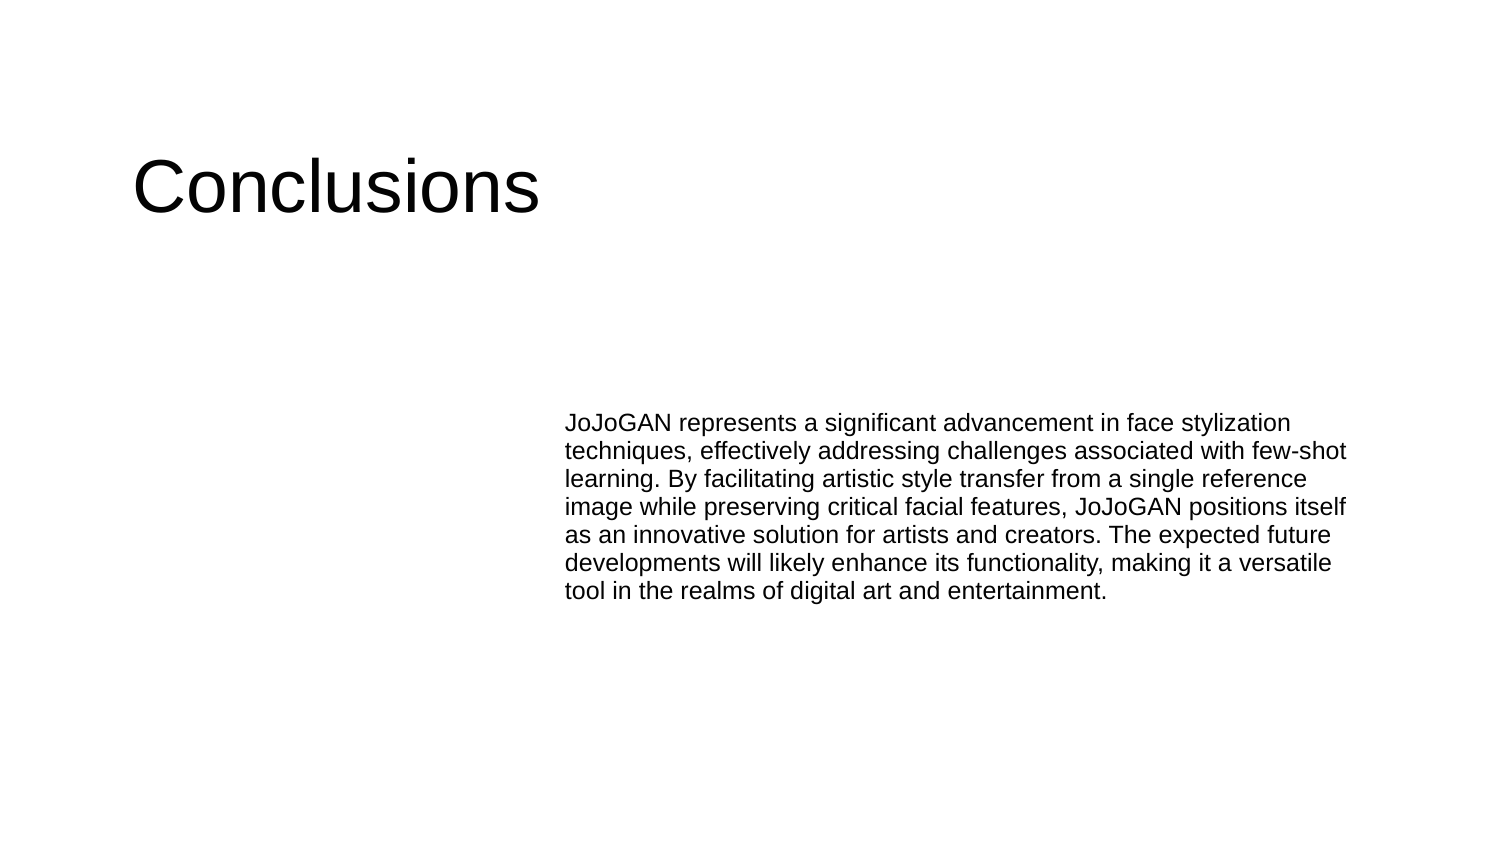

# Conclusions
JoJoGAN represents a significant advancement in face stylization techniques, effectively addressing challenges associated with few-shot learning. By facilitating artistic style transfer from a single reference image while preserving critical facial features, JoJoGAN positions itself as an innovative solution for artists and creators. The expected future developments will likely enhance its functionality, making it a versatile tool in the realms of digital art and entertainment.